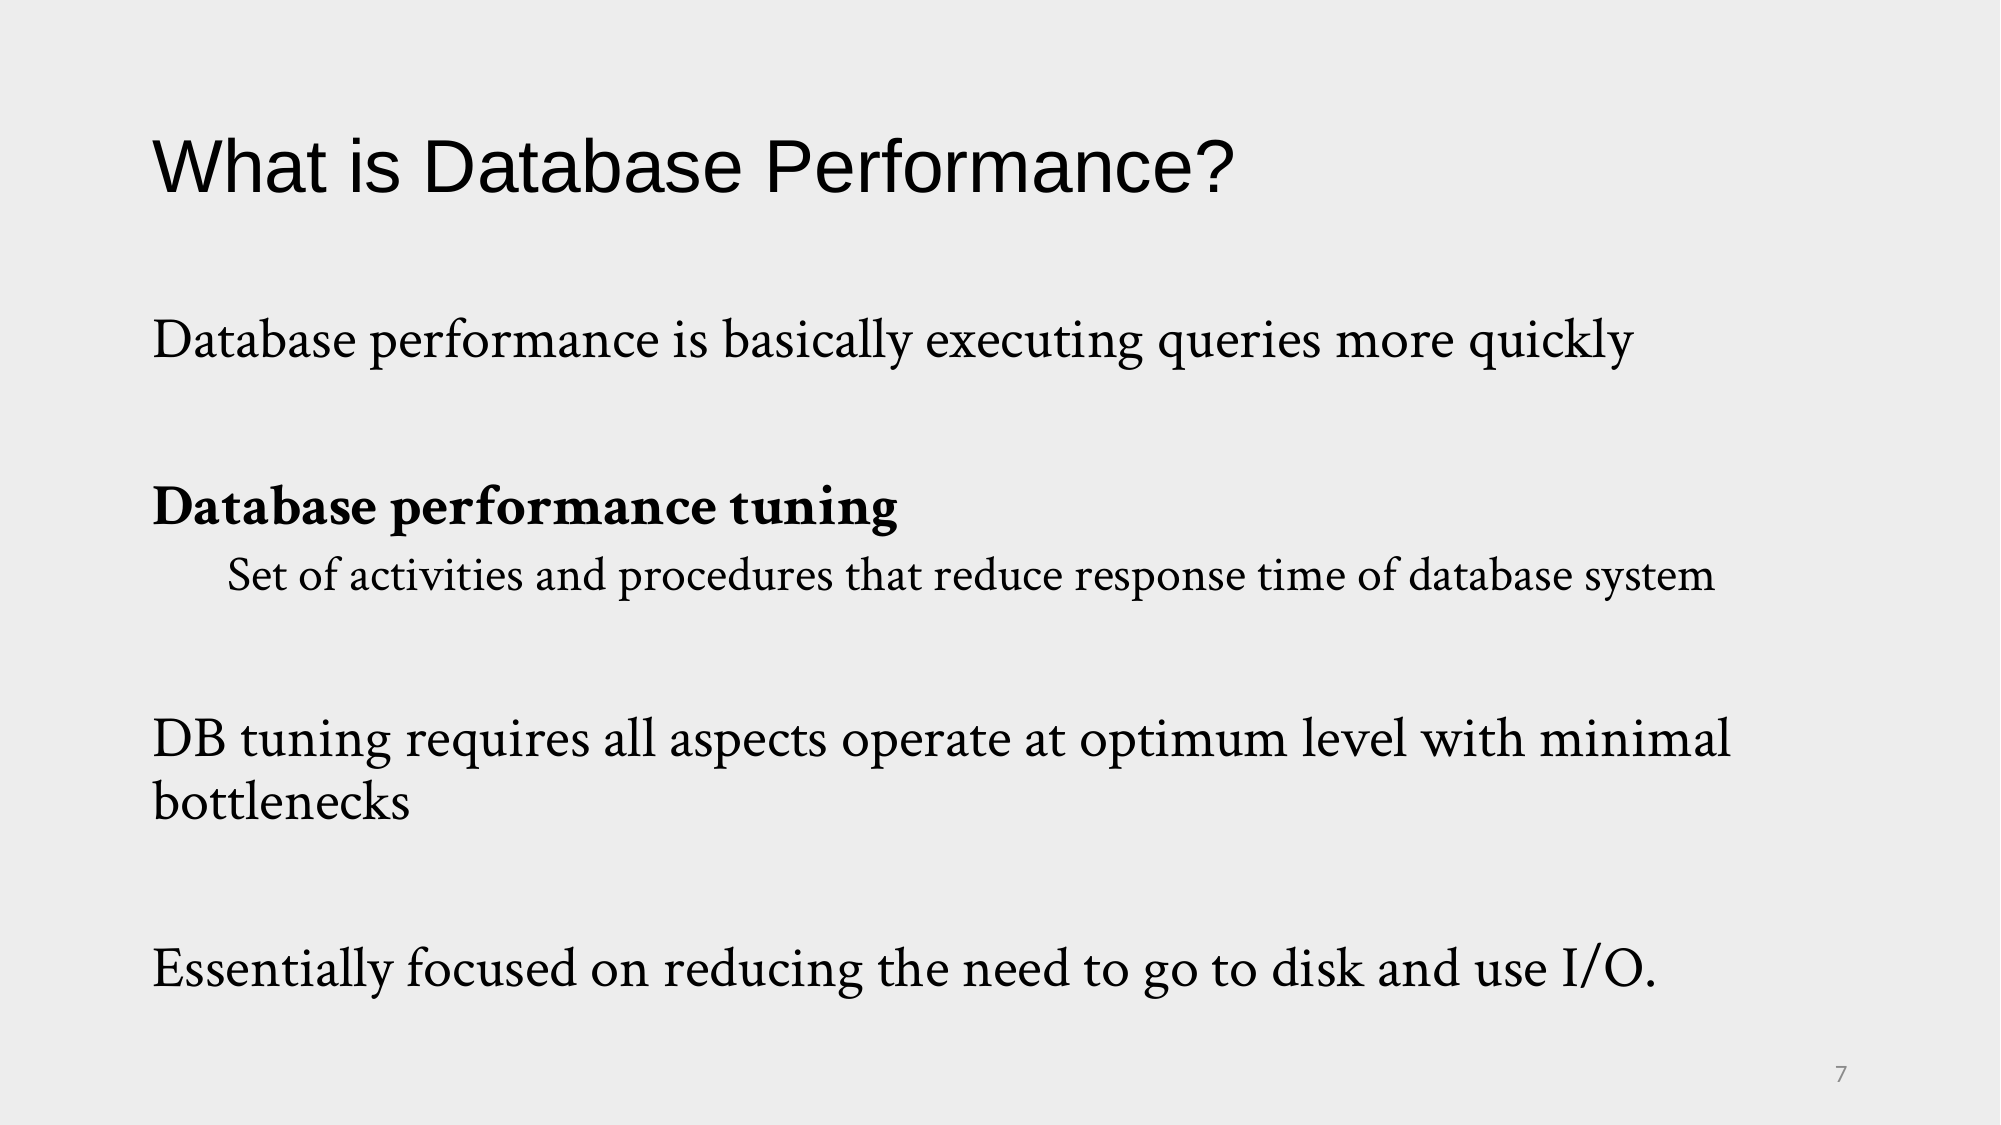

# What is Database Performance?
Database performance is basically executing queries more quickly

Database performance tuning
Set of activities and procedures that reduce response time of database system

DB tuning requires all aspects operate at optimum level with minimal bottlenecks

Essentially focused on reducing the need to go to disk and use I/O.
7